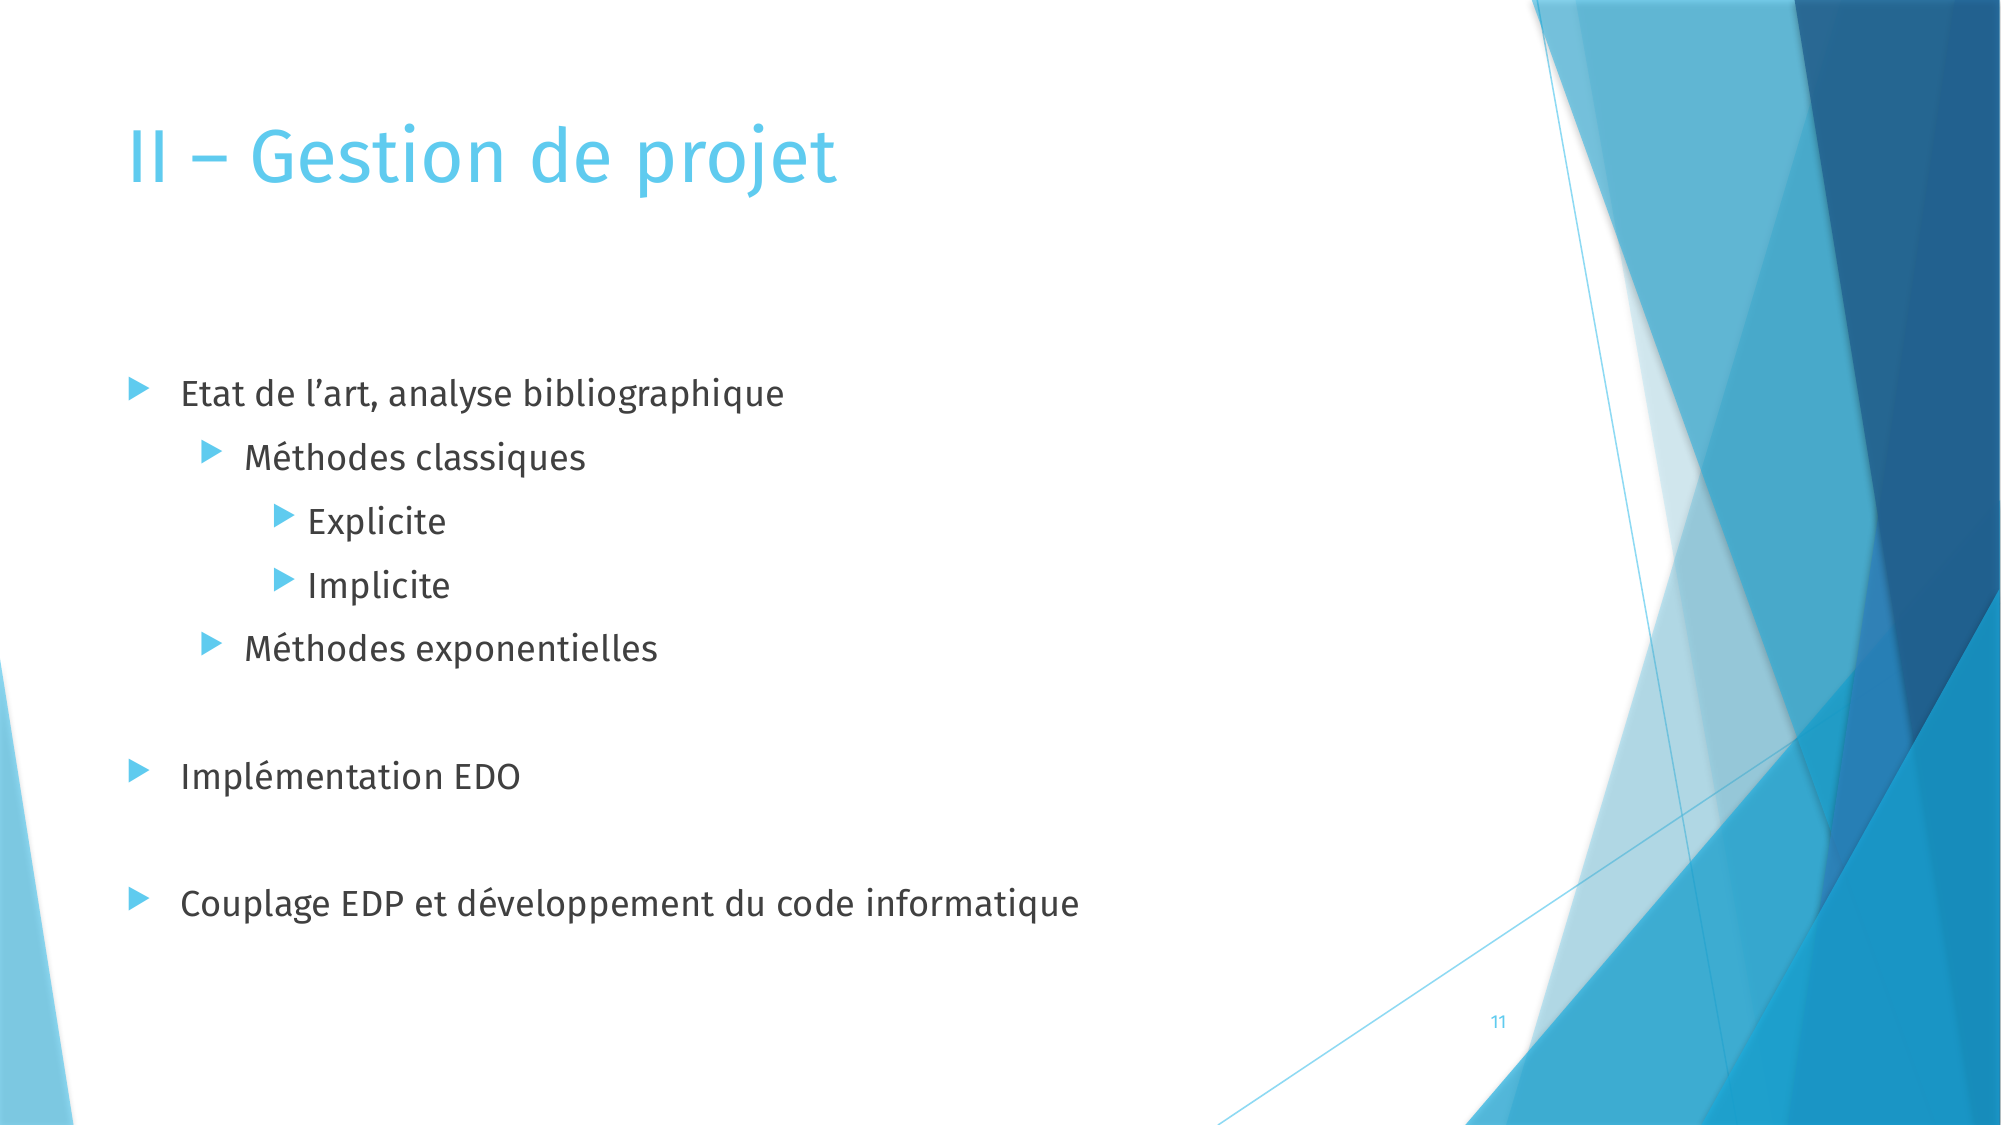

# II – Gestion de projet

Etat de l’art, analyse bibliographique
Méthodes classiques
Explicite
Implicite
Méthodes exponentielles

Implémentation EDO

Couplage EDP et développement du code informatique

11